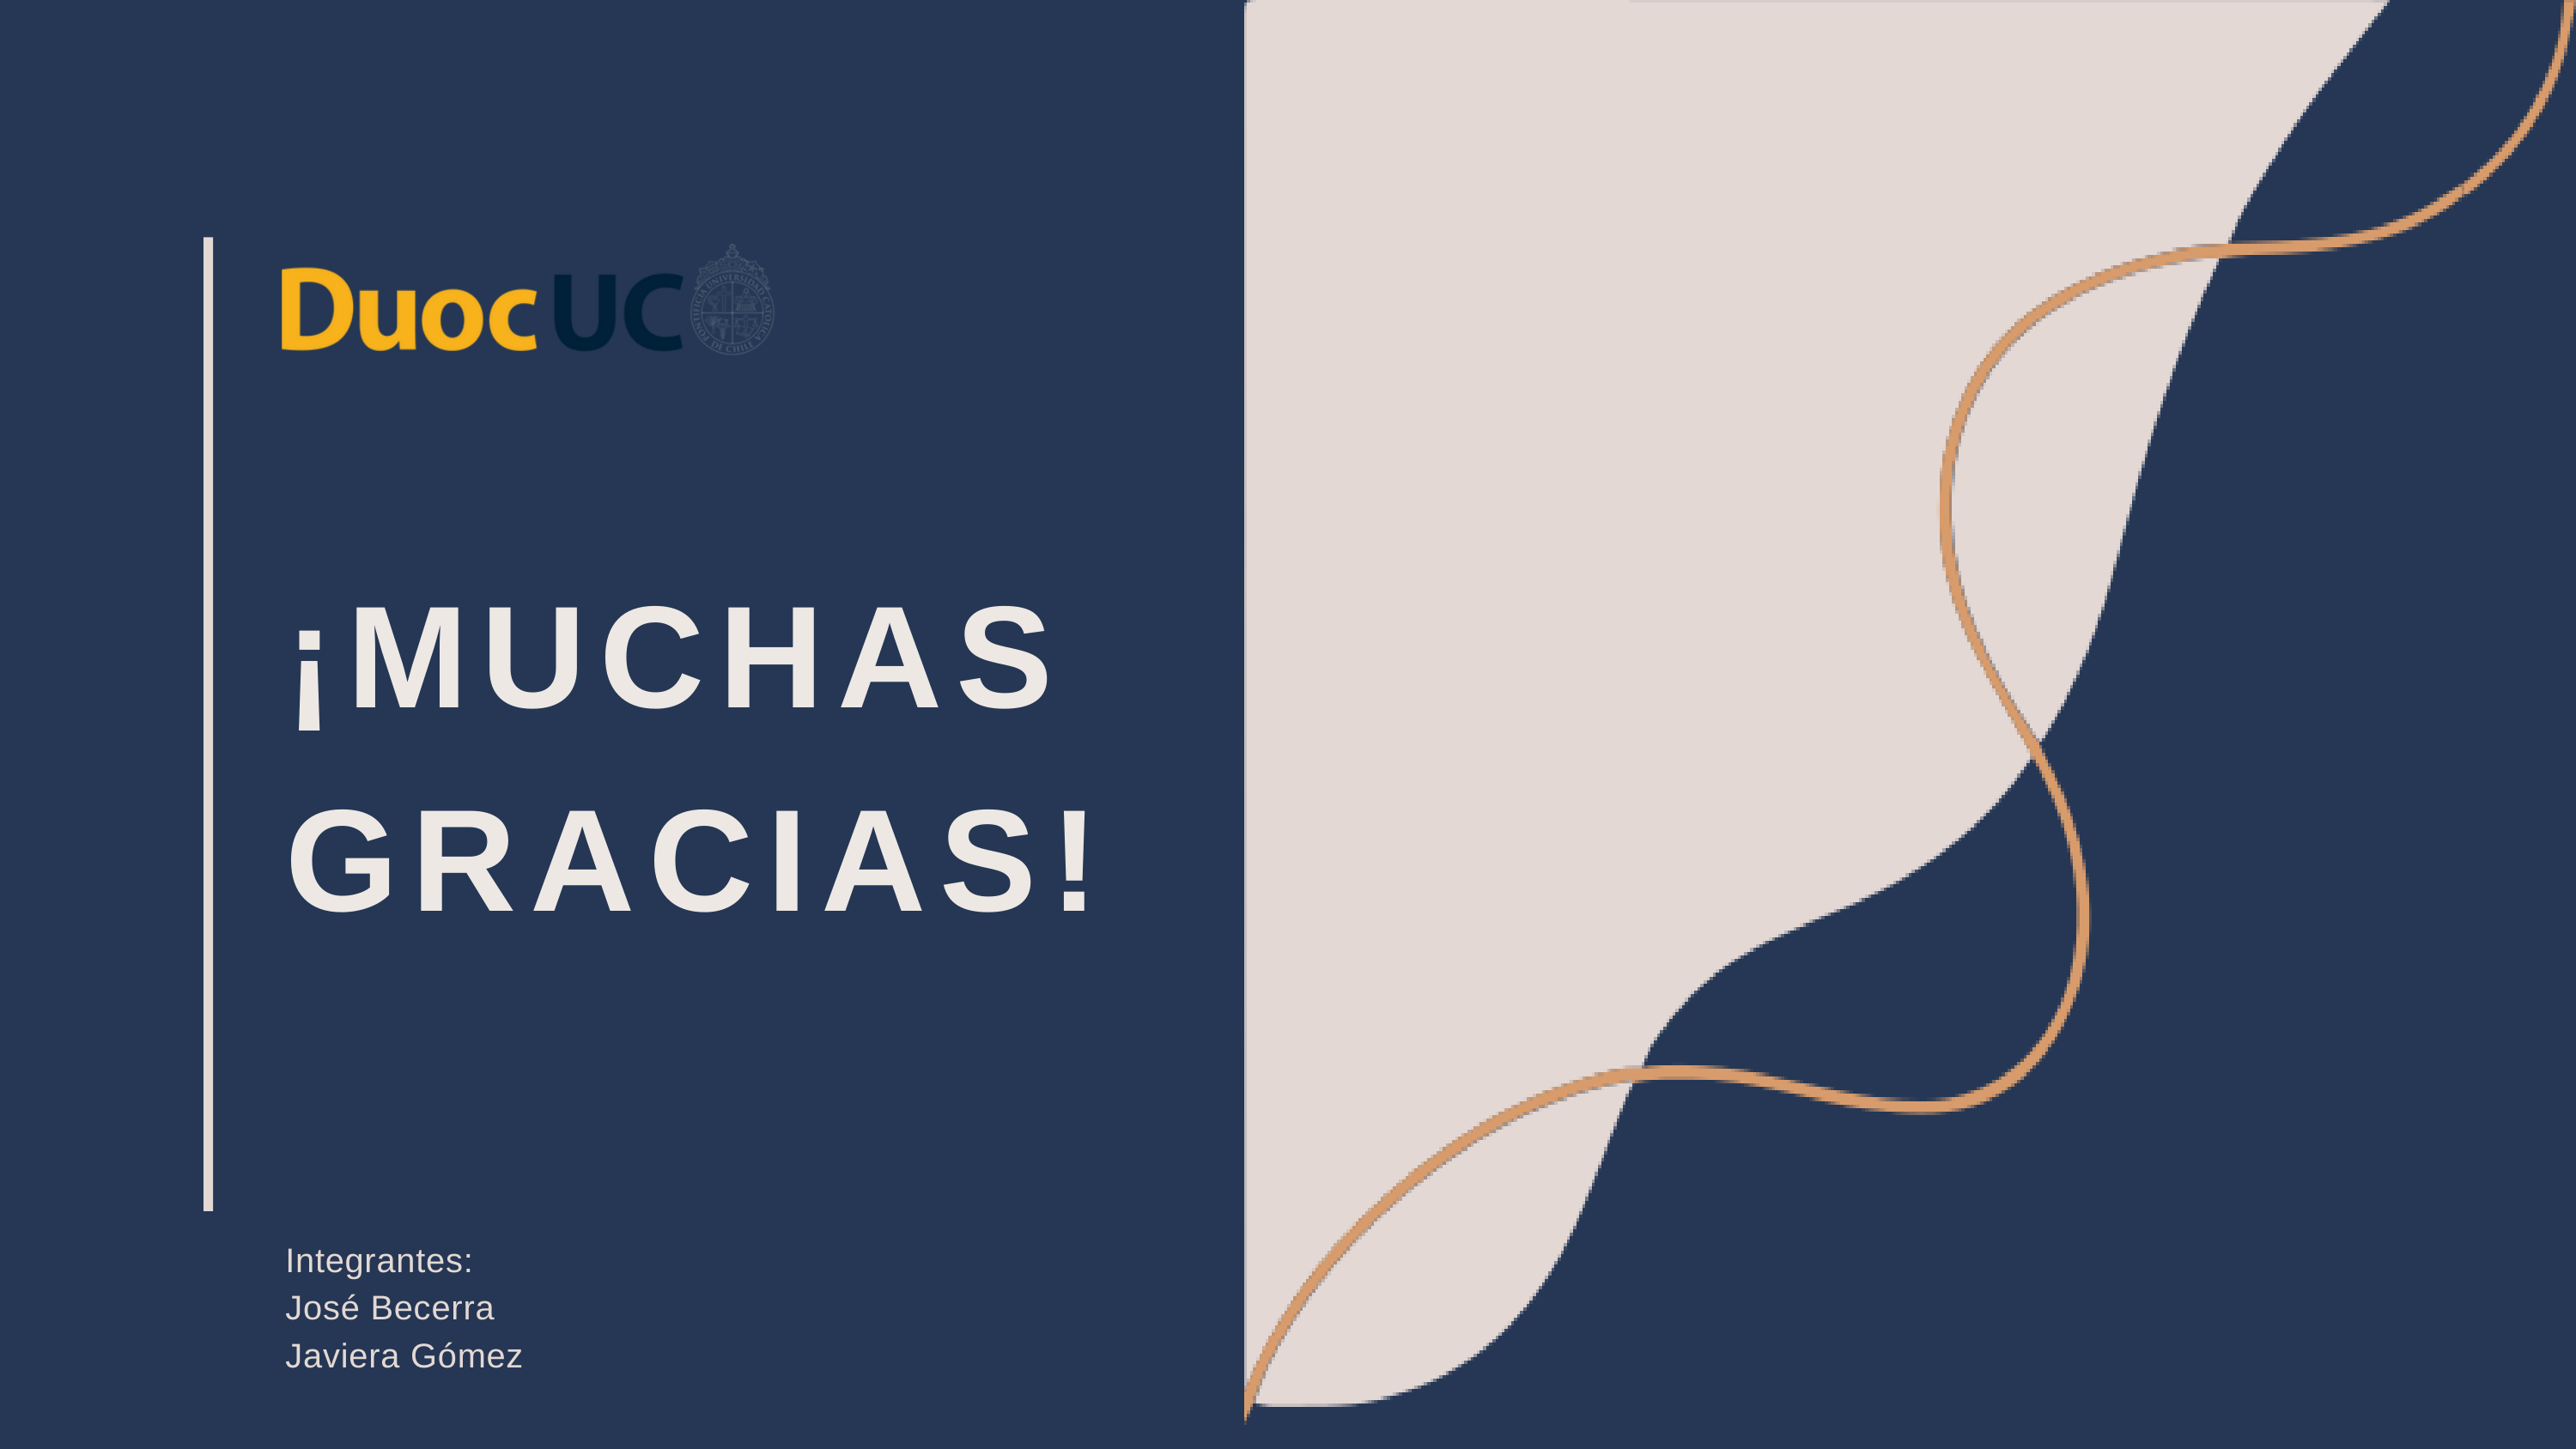

¡MUCHAS GRACIAS!
Integrantes:
José Becerra
Javiera Gómez